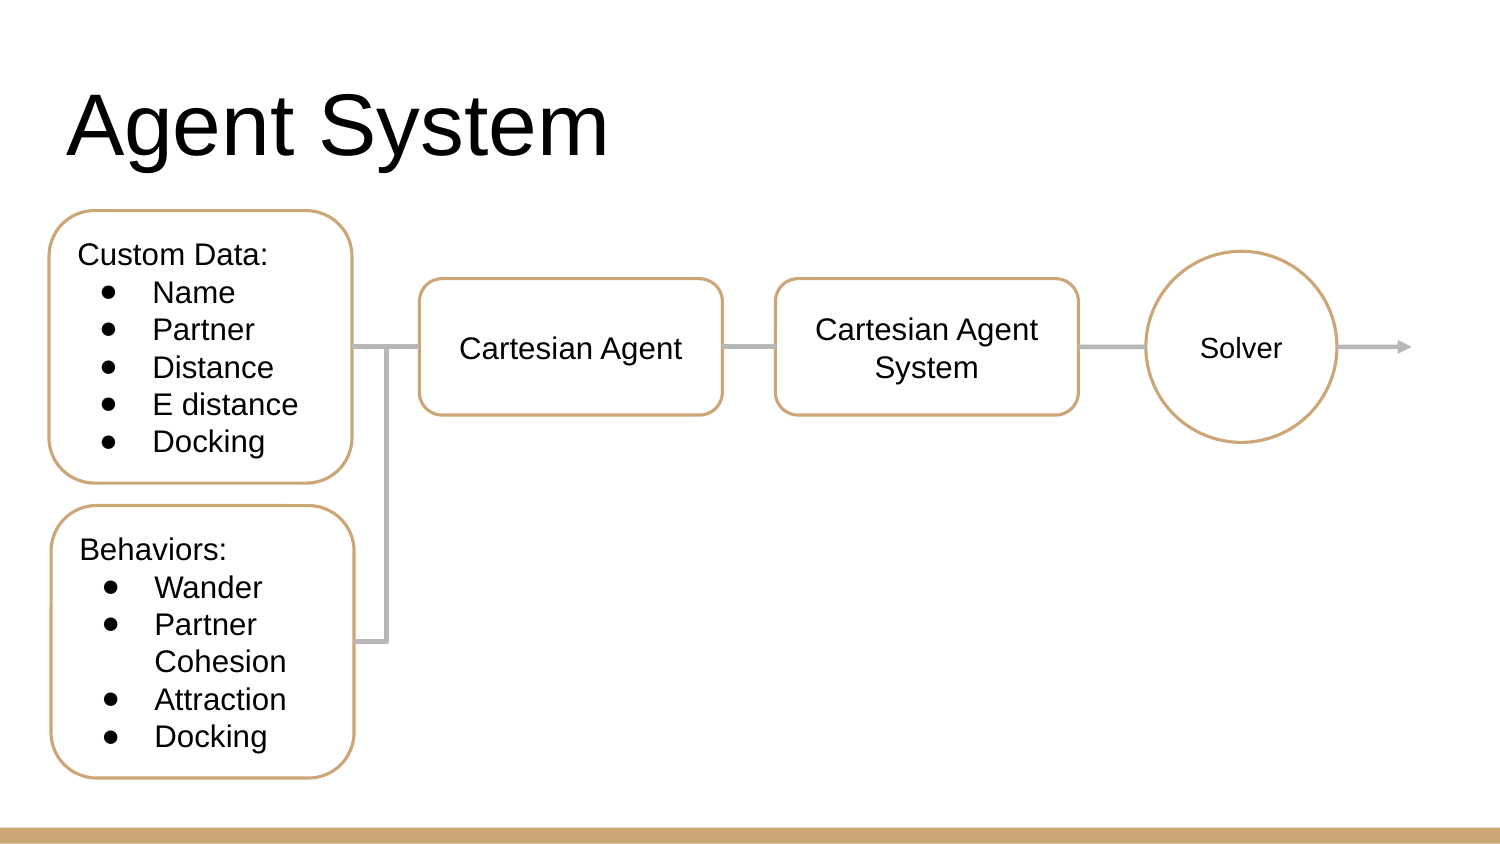

# Agent System
Custom Data:
Name
Partner
Distance
E distance
Docking
Solver
Cartesian Agent
Cartesian Agent System
Behaviors:
Wander
Partner Cohesion
Attraction
Docking